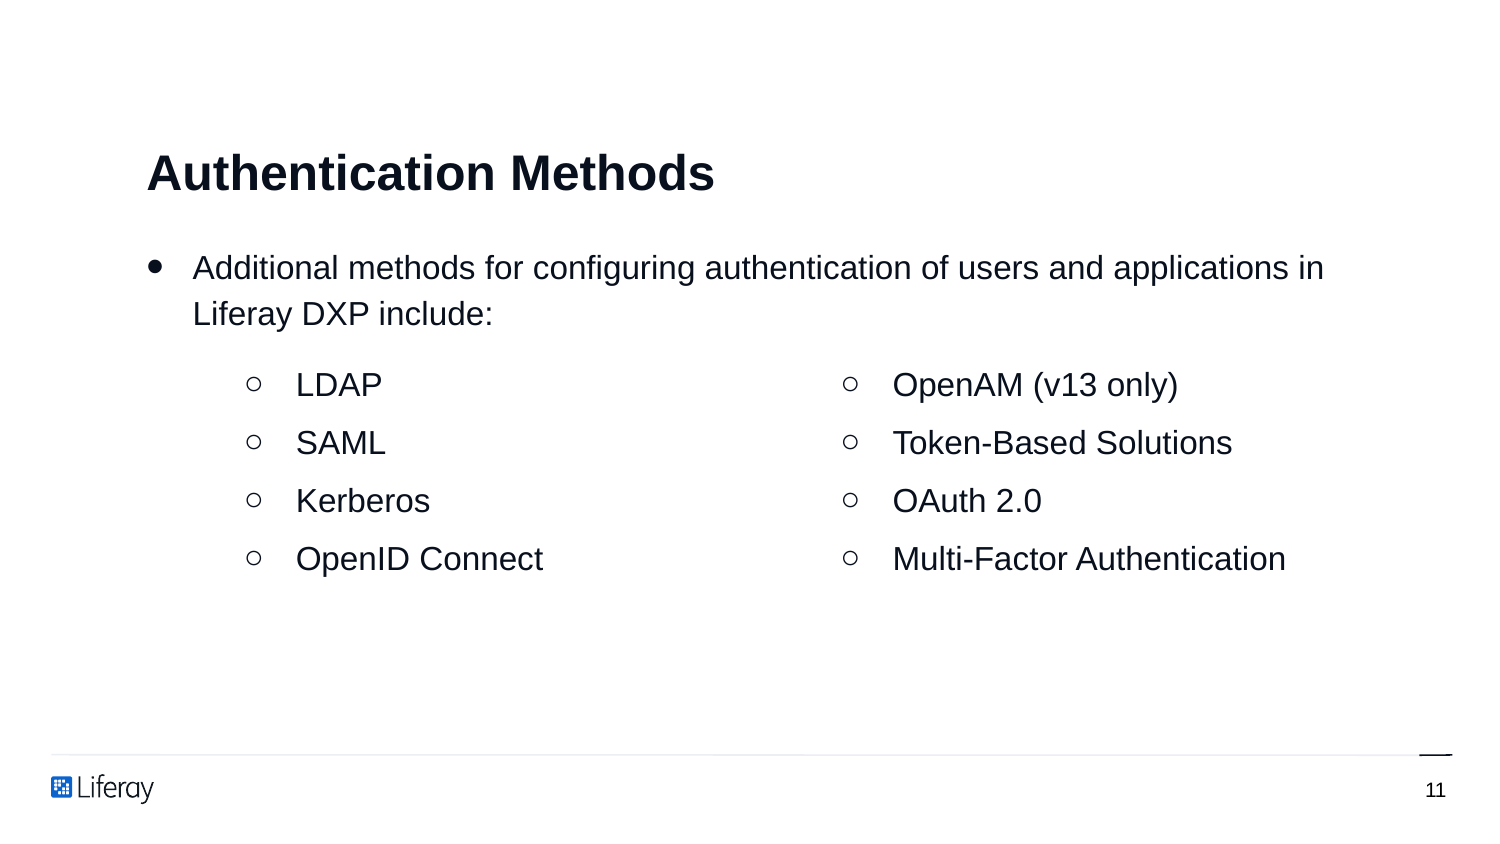

# Authentication Methods
Additional methods for configuring authentication of users and applications in Liferay DXP include:
LDAP
SAML
Kerberos
OpenID Connect

OpenAM (v13 only)
Token-Based Solutions
OAuth 2.0
Multi-Factor Authentication